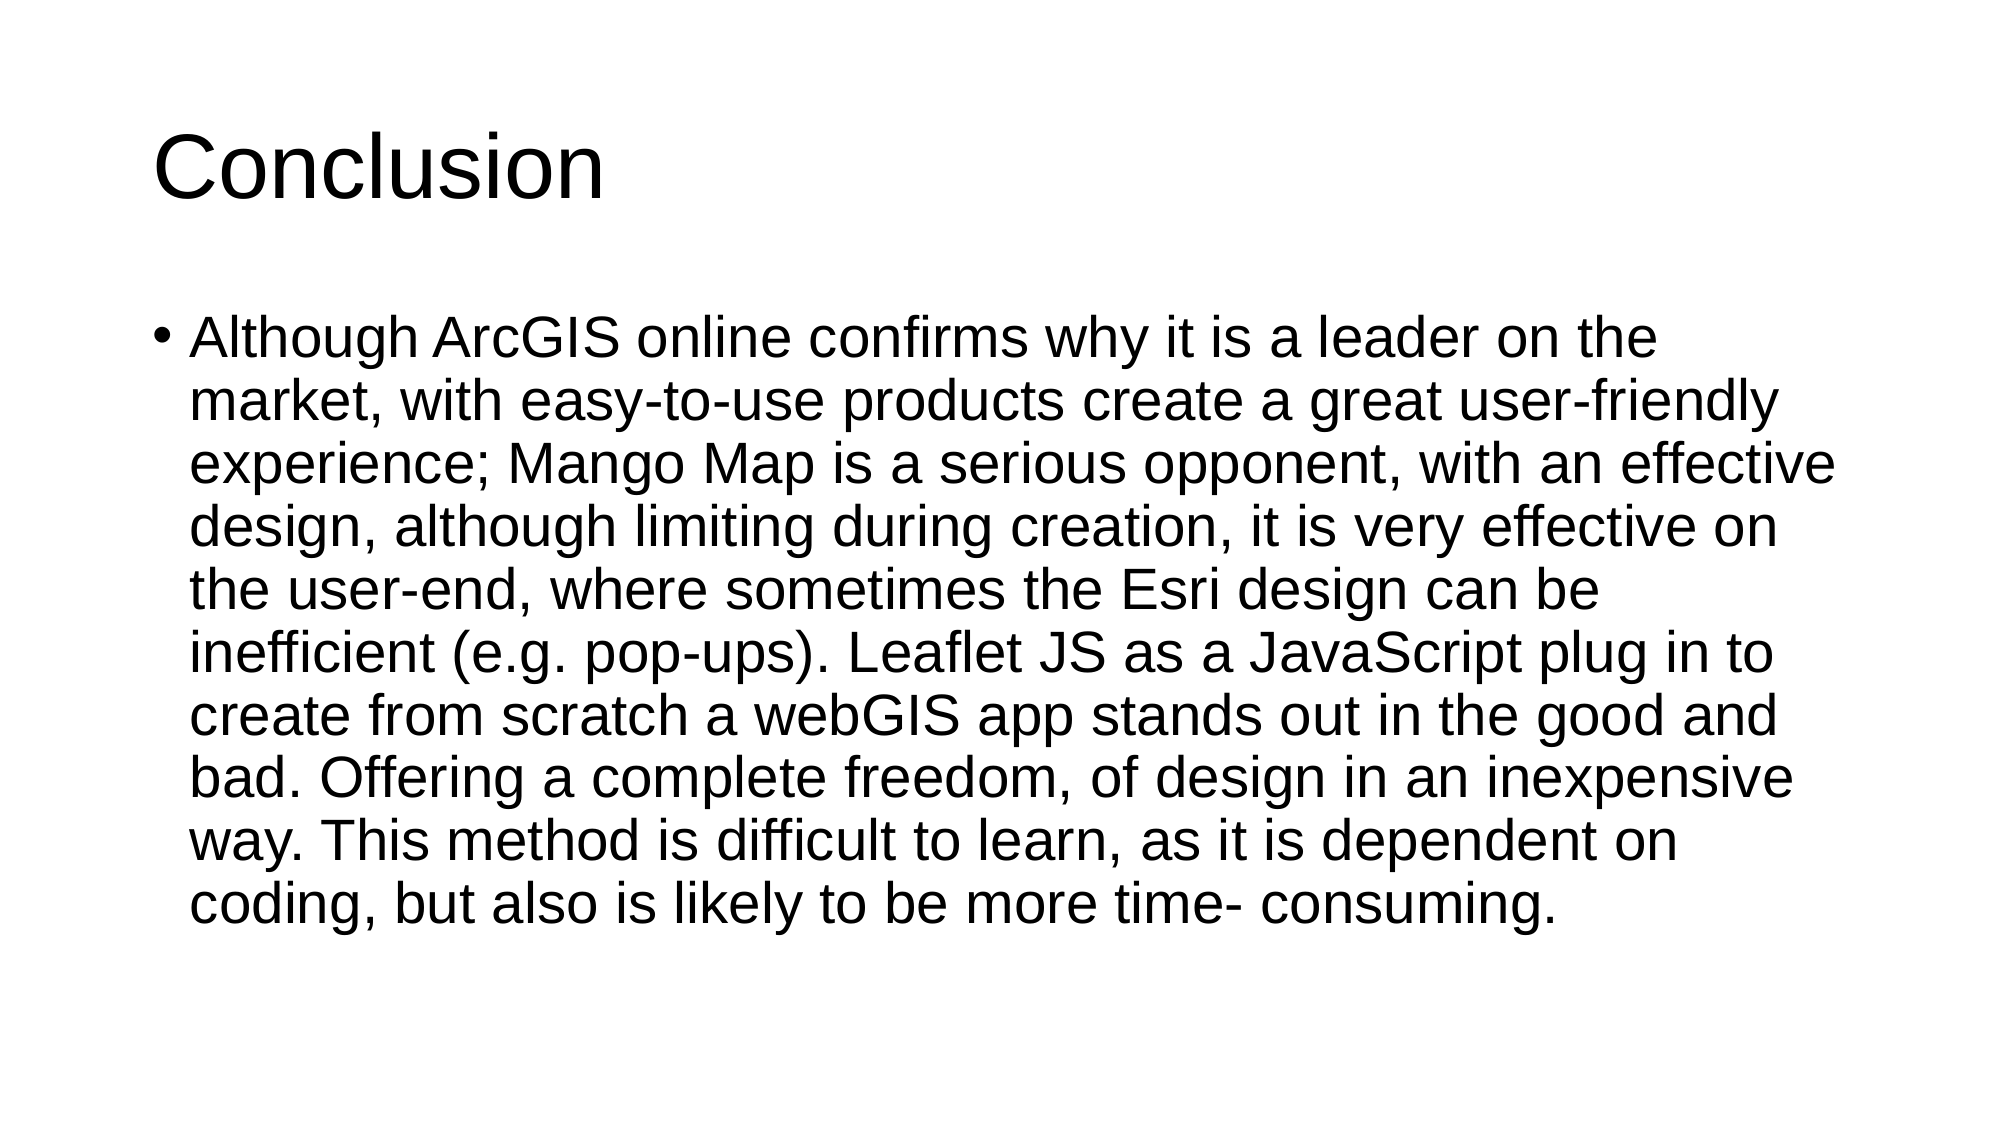

# Conclusion
Although ArcGIS online confirms why it is a leader on the market, with easy-to-use products create a great user-friendly experience; Mango Map is a serious opponent, with an effective design, although limiting during creation, it is very effective on the user-end, where sometimes the Esri design can be inefficient (e.g. pop-ups). Leaflet JS as a JavaScript plug in to create from scratch a webGIS app stands out in the good and bad. Offering a complete freedom, of design in an inexpensive way. This method is difficult to learn, as it is dependent on coding, but also is likely to be more time- consuming.